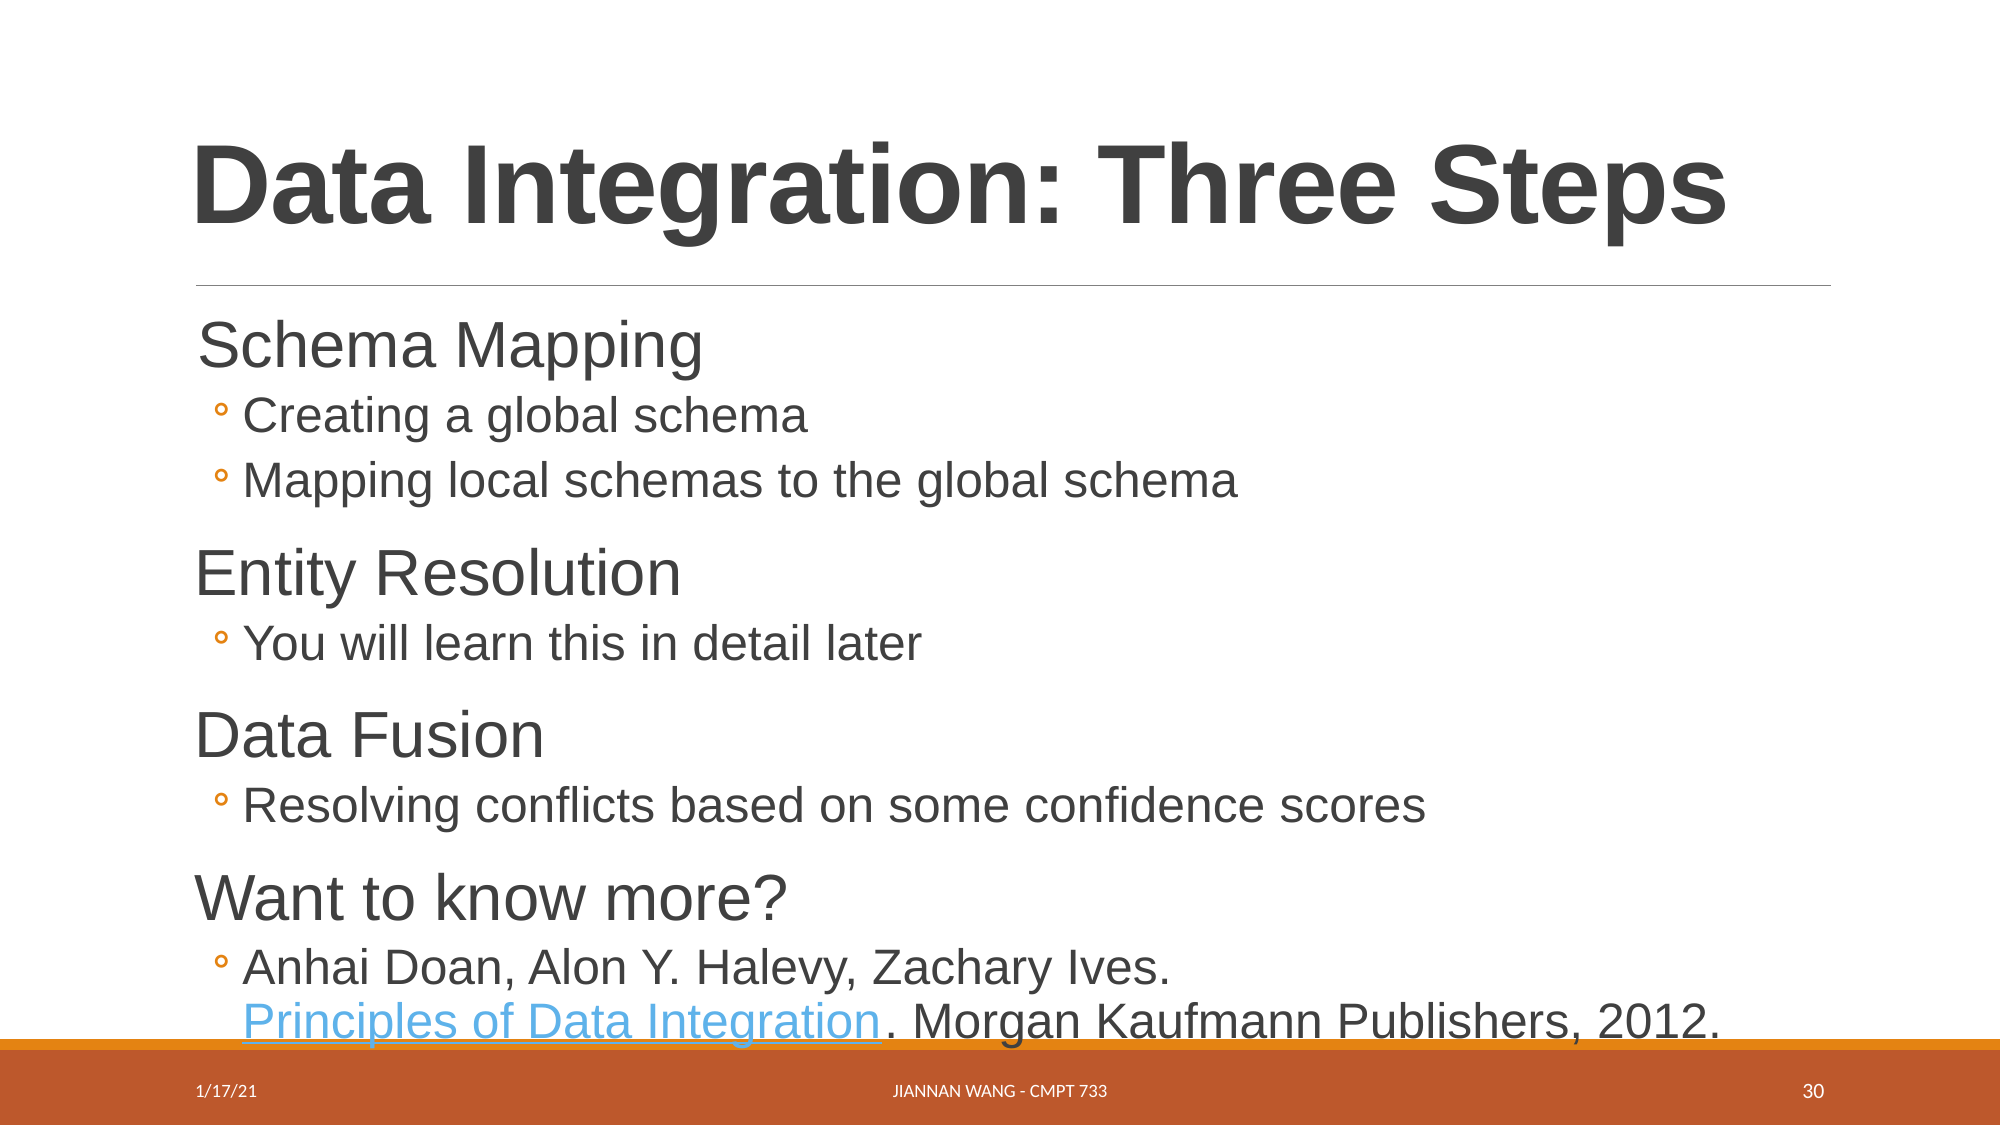

# Data Integration: Three Steps
 Schema Mapping
Creating a global schema
Mapping local schemas to the global schema
Entity Resolution
You will learn this in detail later
Data Fusion
Resolving conflicts based on some confidence scores
Want to know more?
Anhai Doan, Alon Y. Halevy, Zachary Ives. Principles of Data Integration. Morgan Kaufmann Publishers, 2012.

1/17/21
Jiannan Wang - CMPT 733
30